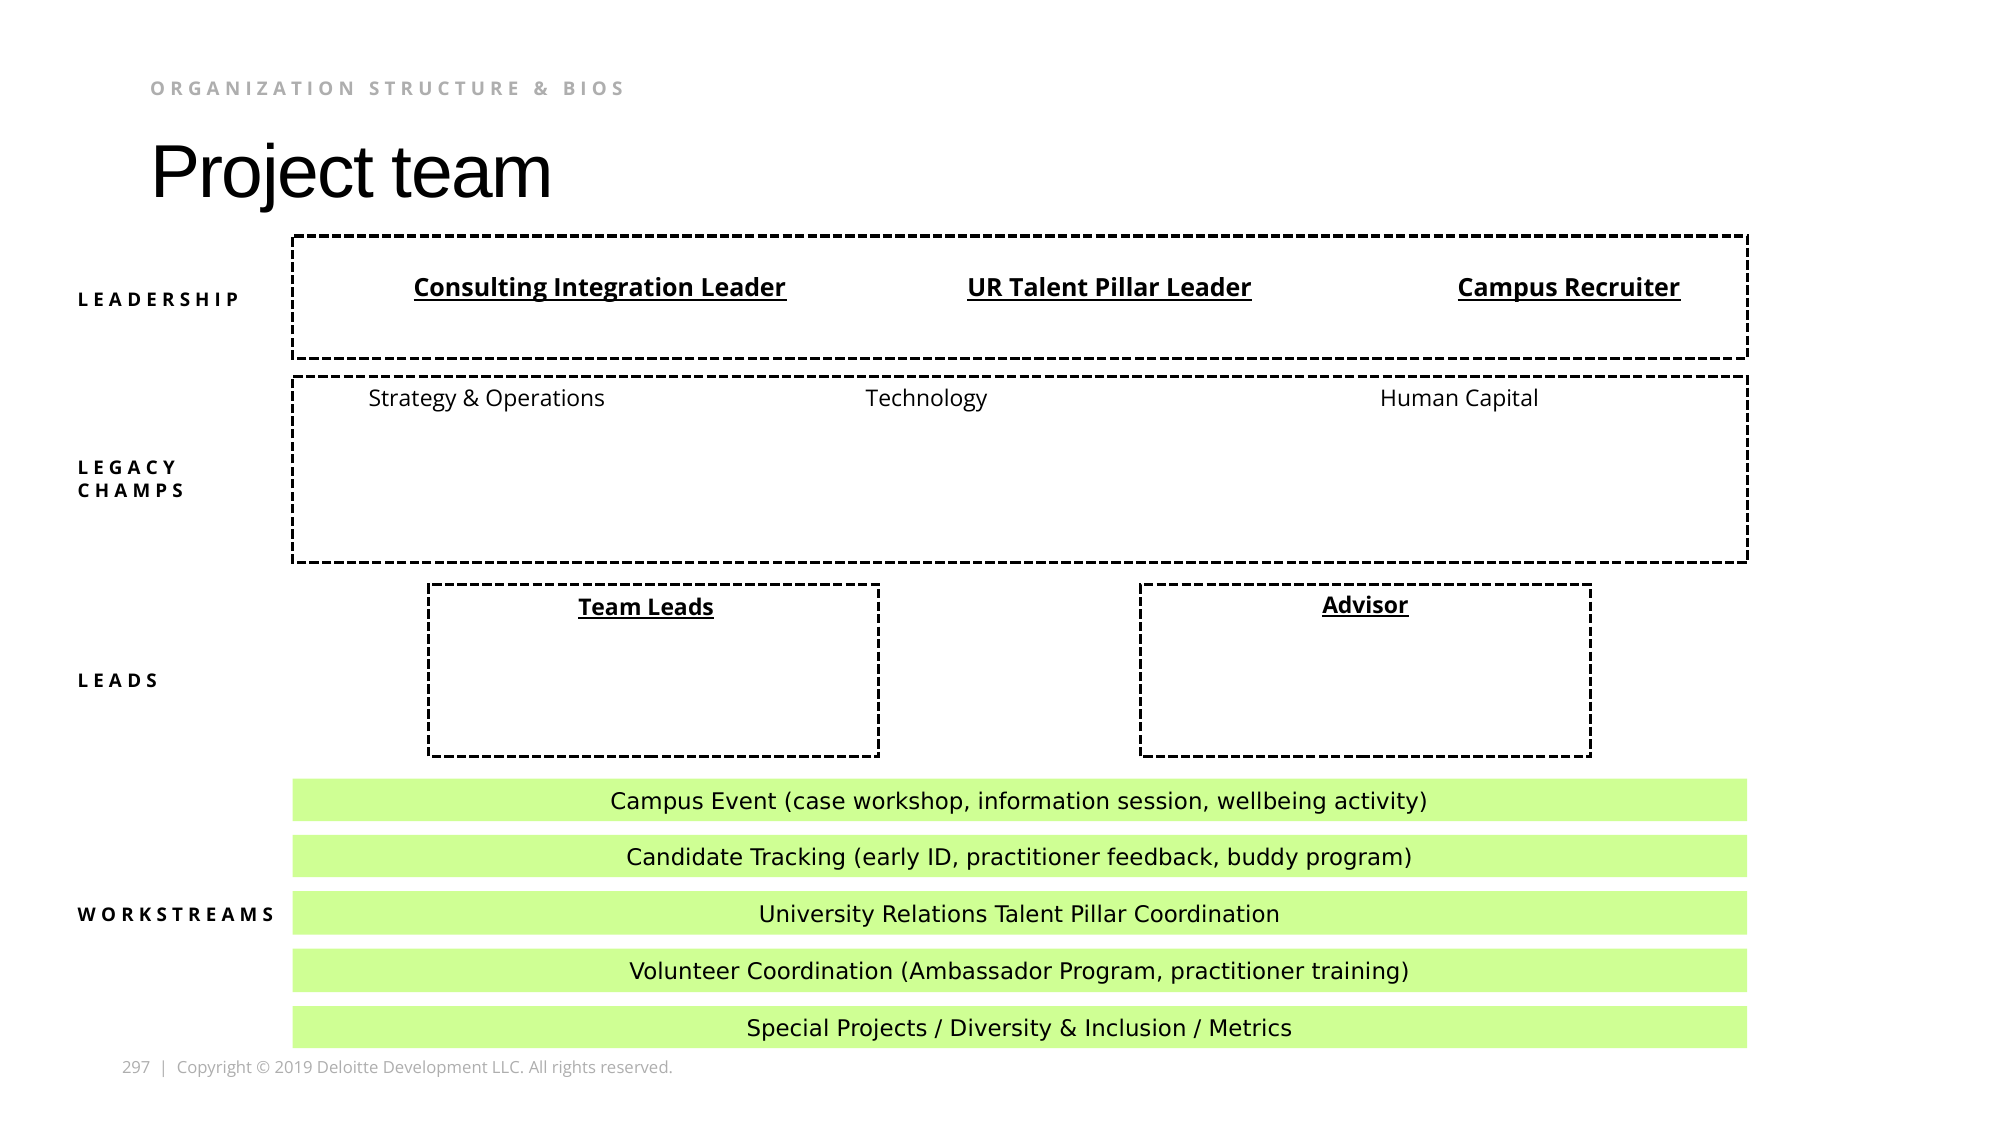

ORGANIZATION STRUCTURE & BIOS
# Project team

Consulting Integration Leader
UR Talent Pillar Leader
Campus Recruiter
LEADERSHIP
Strategy & Operations
Technology
Human Capital

LEGACY CHAMPS
Advisor

Team Leads

LEADS
Campus Event (case workshop, information session, wellbeing activity)
Candidate Tracking (early ID, practitioner feedback, buddy program)
University Relations Talent Pillar Coordination
WORKSTREAMS
Volunteer Coordination (Ambassador Program, practitioner training)
Special Projects / Diversity & Inclusion / Metrics